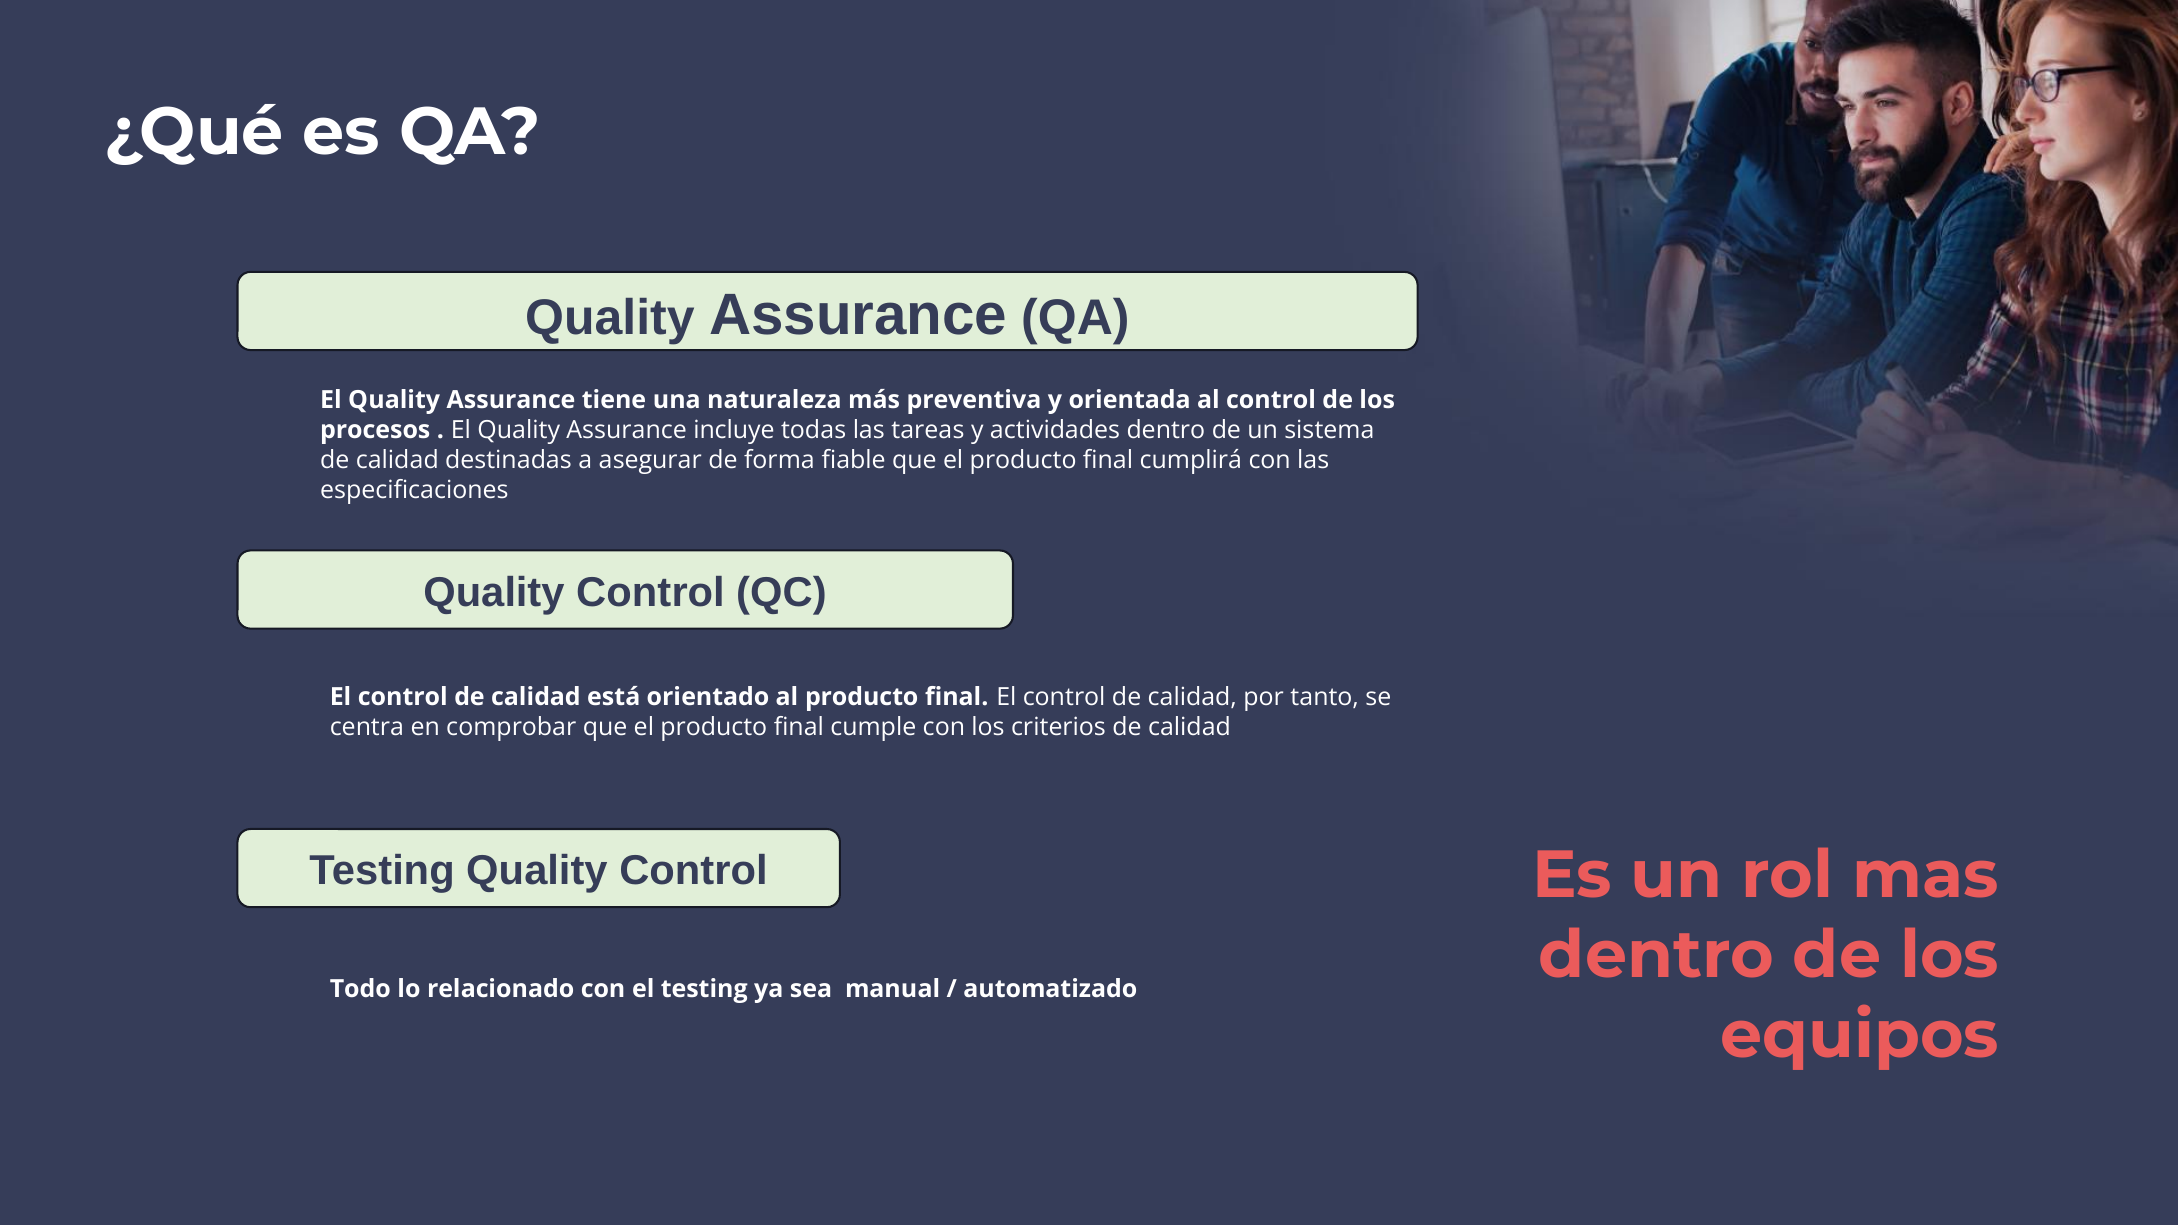

# ¿Qué es QA?
Quality Assurance (QA)
El Quality Assurance tiene una naturaleza más preventiva y orientada al control de los procesos . El Quality Assurance incluye todas las tareas y actividades dentro de un sistema de calidad destinadas a asegurar de forma fiable que el producto final cumplirá con las especificaciones
Quality Control (QC)
El control de calidad está orientado al producto final. El control de calidad, por tanto, se centra en comprobar que el producto final cumple con los criterios de calidad
Es un rol mas dentro de los equipos
Testing Quality Control
Todo lo relacionado con el testing ya sea  manual / automatizado